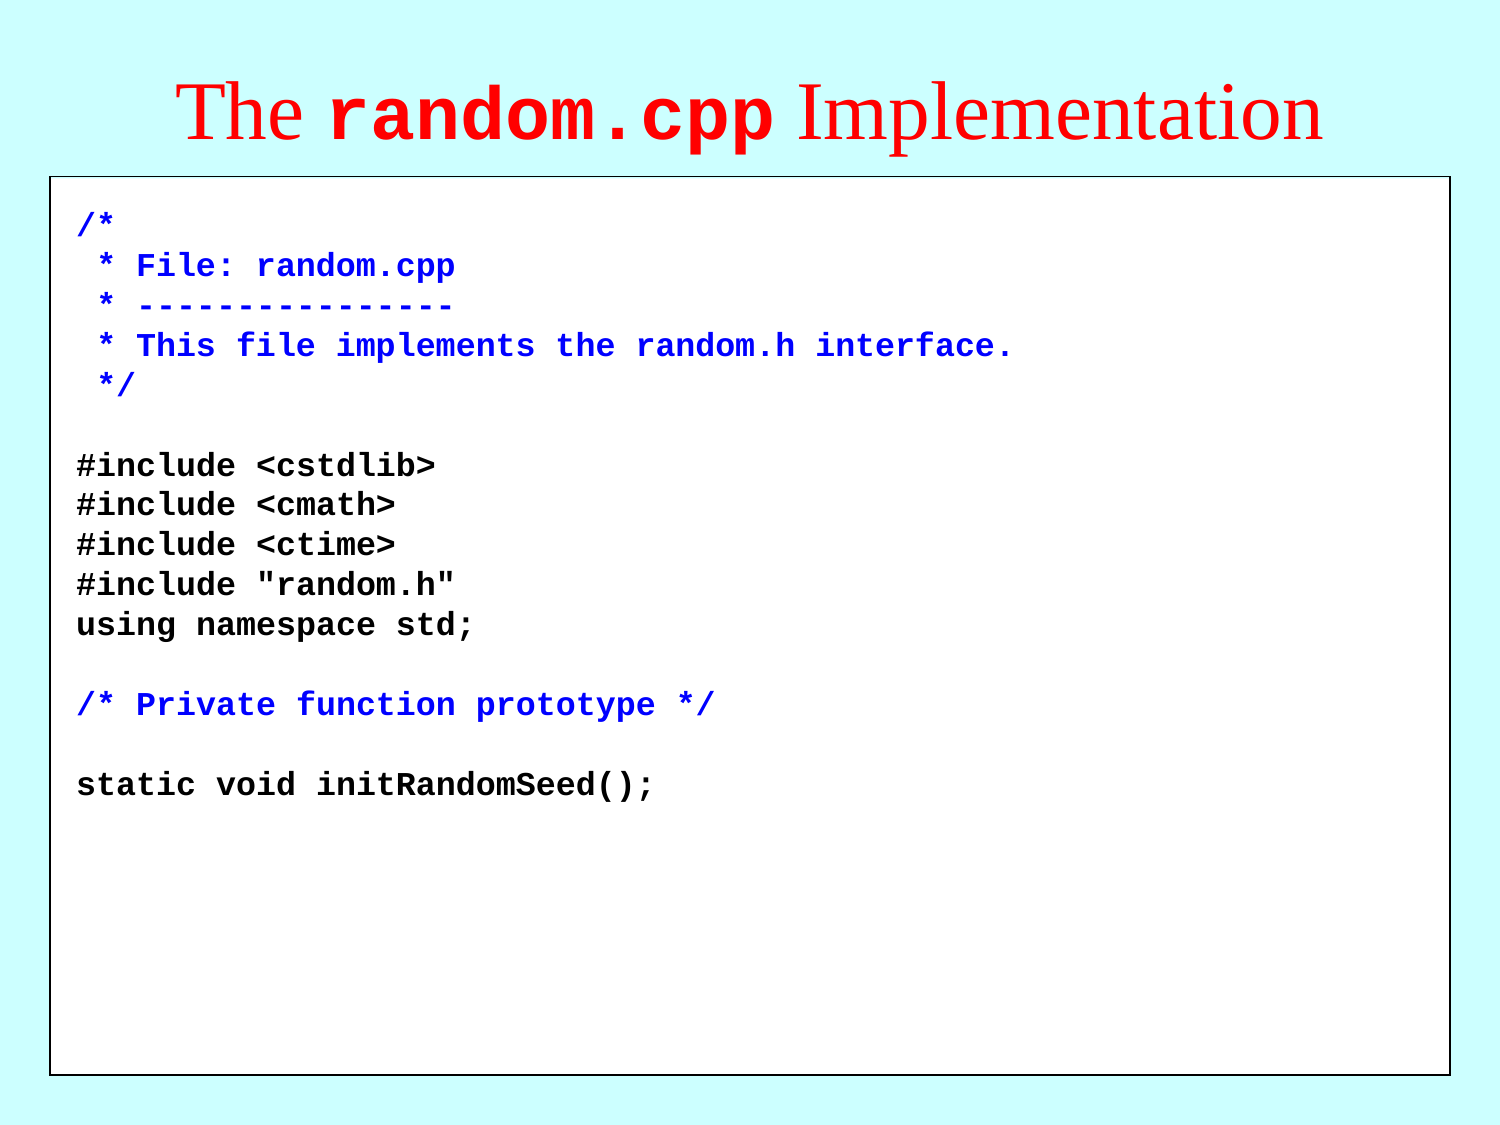

# The random.cpp Implementation

/*
 * File: random.cpp
 * ----------------
 * This file implements the random.h interface.
 */

#include <cstdlib>
#include <cmath>
#include <ctime>
#include "random.h"
using namespace std;

/* Private function prototype */

static void initRandomSeed();